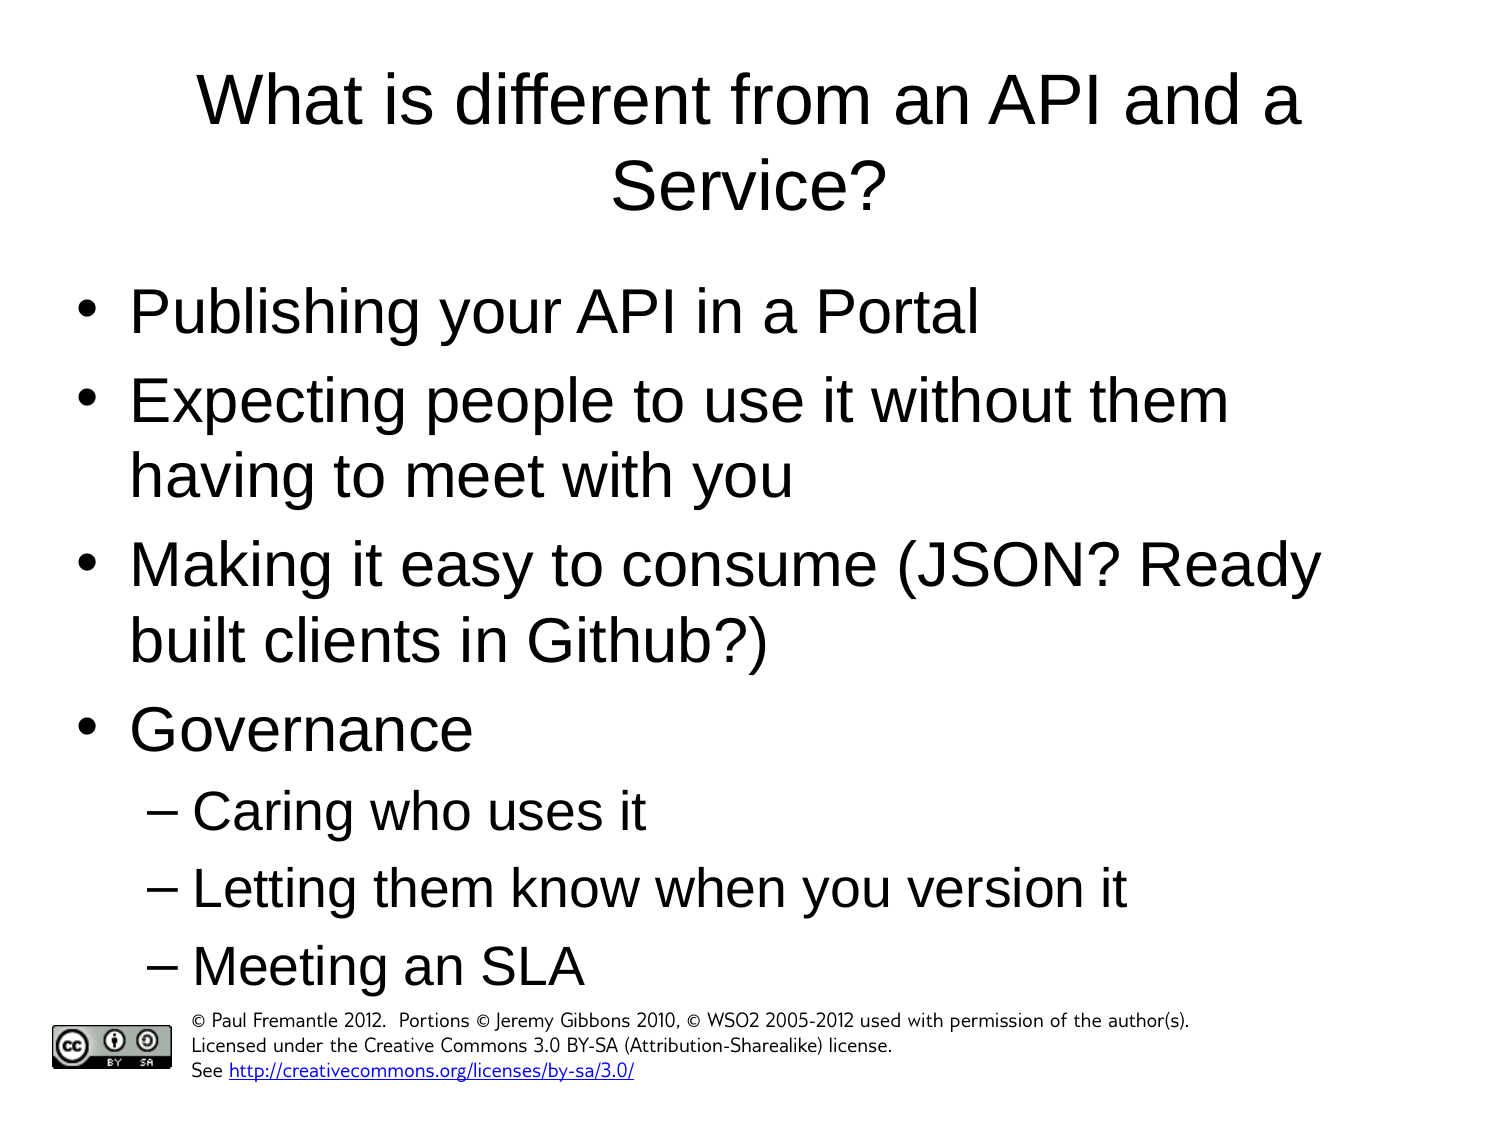

# What is different from an API and a Service?
Publishing your API in a Portal
Expecting people to use it without them having to meet with you
Making it easy to consume (JSON? Ready built clients in Github?)
Governance
Caring who uses it
Letting them know when you version it
Meeting an SLA